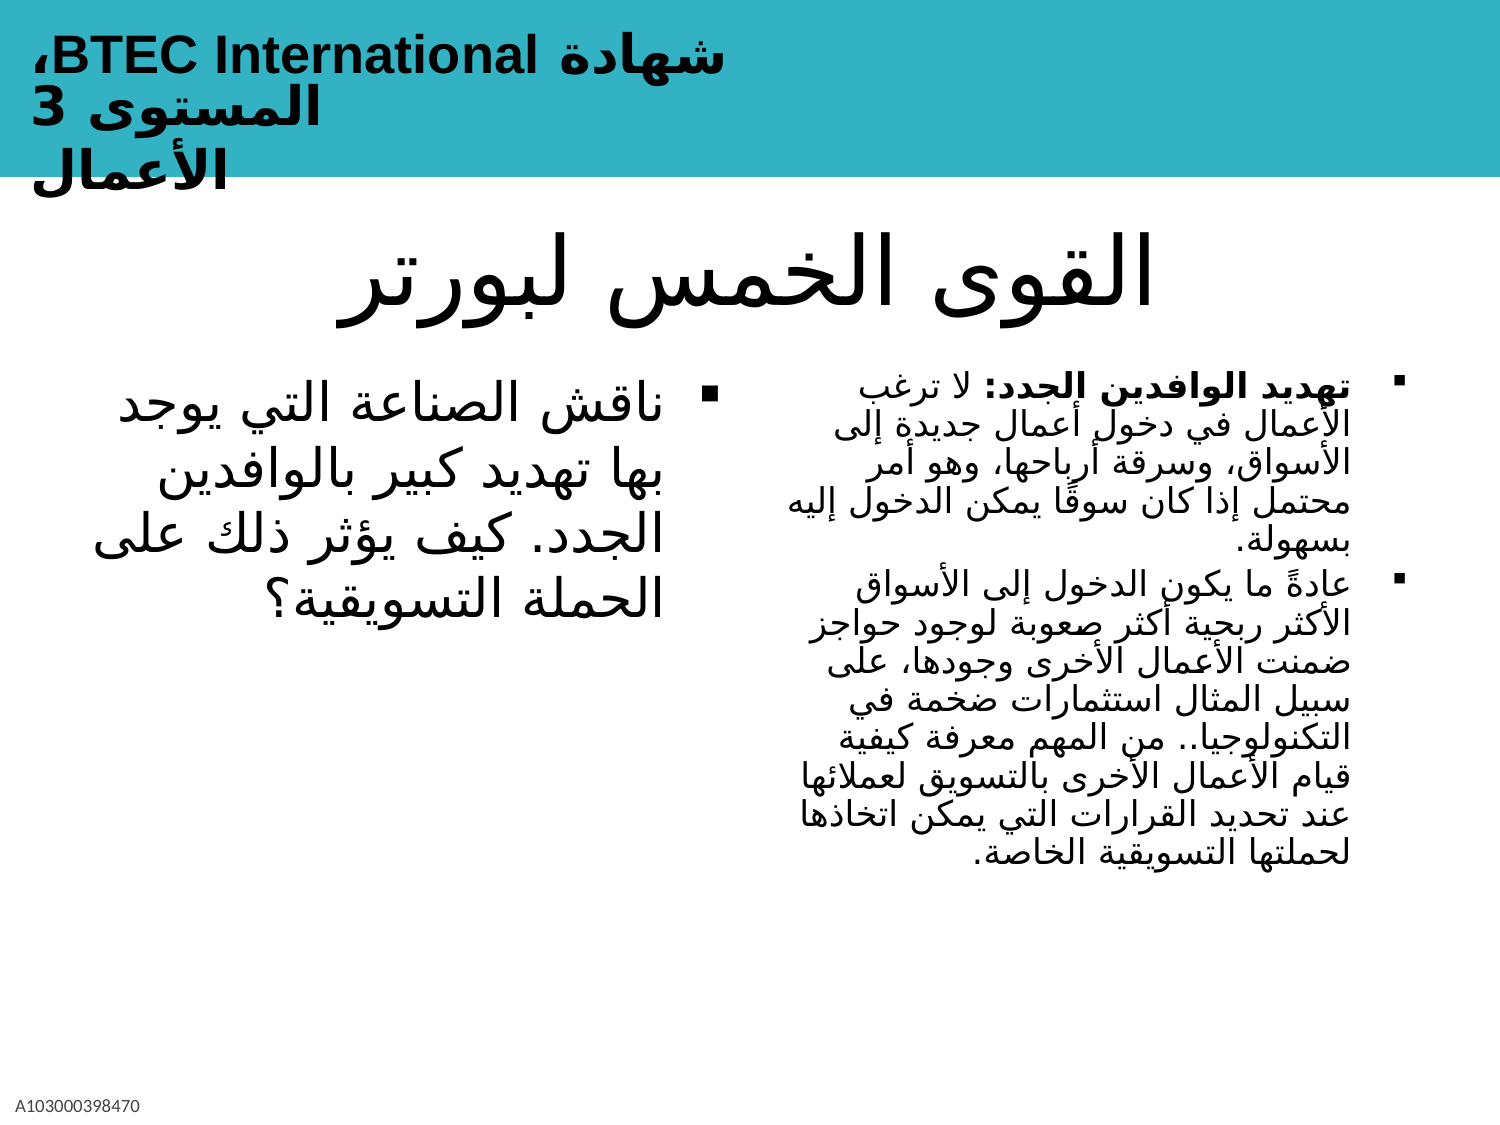

# القوى الخمس لبورتر
ناقش الصناعة التي يوجد بها تهديد كبير بالوافدين الجدد. كيف يؤثر ذلك على الحملة التسويقية؟
تهديد الوافدين الجدد: لا ترغب الأعمال في دخول أعمال جديدة إلى الأسواق، وسرقة أرباحها، وهو أمر محتمل إذا كان سوقًا يمكن الدخول إليه بسهولة.
عادةً ما يكون الدخول إلى الأسواق الأكثر ربحية أكثر صعوبة لوجود حواجز ضمنت الأعمال الأخرى وجودها، على سبيل المثال استثمارات ضخمة في التكنولوجيا.. من المهم معرفة كيفية قيام الأعمال الأخرى بالتسويق لعملائها عند تحديد القرارات التي يمكن اتخاذها لحملتها التسويقية الخاصة.
A103000398470